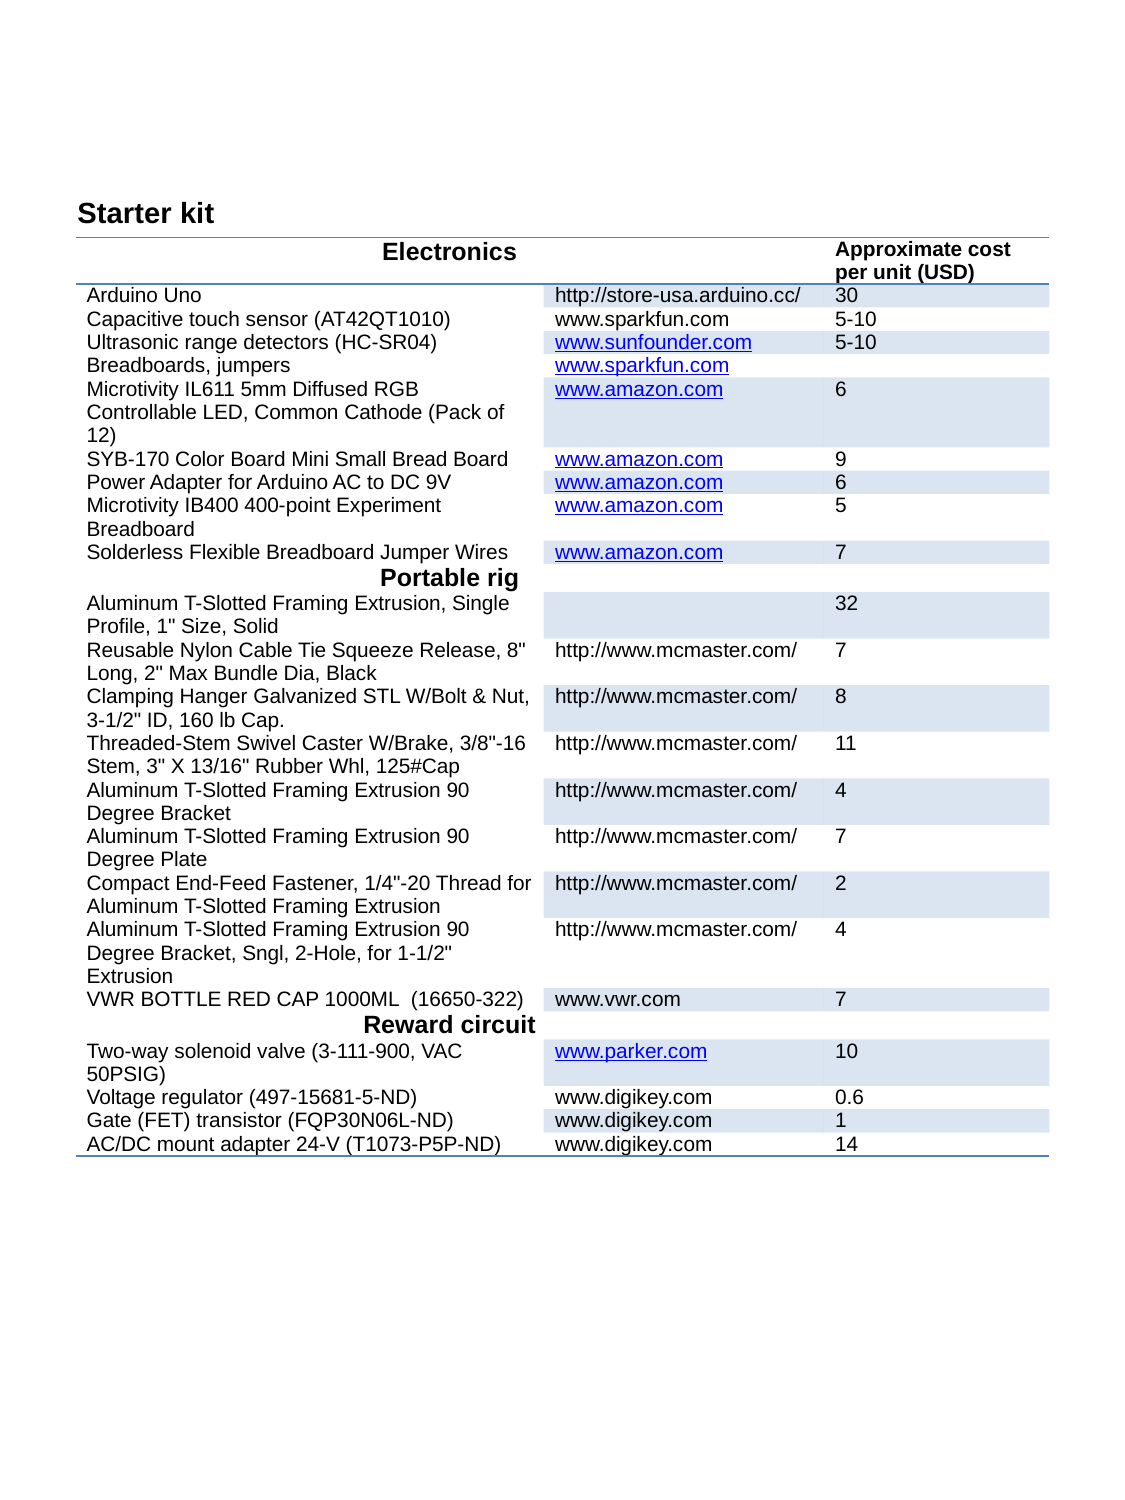

Starter kit
| Electronics |  | Approximate cost per unit (USD) |
| --- | --- | --- |
| Arduino Uno | http://store-usa.arduino.cc/ | 30 |
| Capacitive touch sensor (AT42QT1010) | www.sparkfun.com | 5-10 |
| Ultrasonic range detectors (HC-SR04) | www.sunfounder.com | 5-10 |
| Breadboards, jumpers | www.sparkfun.com |  |
| Microtivity IL611 5mm Diffused RGB Controllable LED, Common Cathode (Pack of 12) | www.amazon.com | 6 |
| SYB-170 Color Board Mini Small Bread Board | www.amazon.com | 9 |
| Power Adapter for Arduino AC to DC 9V | www.amazon.com | 6 |
| Microtivity IB400 400-point Experiment Breadboard | www.amazon.com | 5 |
| Solderless Flexible Breadboard Jumper Wires | www.amazon.com | 7 |
| Portable rig |  |  |
| Aluminum T-Slotted Framing Extrusion, Single Profile, 1" Size, Solid |  | 32 |
| Reusable Nylon Cable Tie Squeeze Release, 8" Long, 2" Max Bundle Dia, Black | http://www.mcmaster.com/ | 7 |
| Clamping Hanger Galvanized STL W/Bolt & Nut, 3-1/2" ID, 160 lb Cap. | http://www.mcmaster.com/ | 8 |
| Threaded-Stem Swivel Caster W/Brake, 3/8"-16 Stem, 3" X 13/16" Rubber Whl, 125#Cap | http://www.mcmaster.com/ | 11 |
| Aluminum T-Slotted Framing Extrusion 90 Degree Bracket | http://www.mcmaster.com/ | 4 |
| Aluminum T-Slotted Framing Extrusion 90 Degree Plate | http://www.mcmaster.com/ | 7 |
| Compact End-Feed Fastener, 1/4"-20 Thread for Aluminum T-Slotted Framing Extrusion | http://www.mcmaster.com/ | 2 |
| Aluminum T-Slotted Framing Extrusion 90 Degree Bracket, Sngl, 2-Hole, for 1-1/2" Extrusion | http://www.mcmaster.com/ | 4 |
| VWR BOTTLE RED CAP 1000ML  (16650-322) | www.vwr.com | 7 |
| Reward circuit |  |  |
| Two-way solenoid valve (3-111-900, VAC 50PSIG) | www.parker.com | 10 |
| Voltage regulator (497-15681-5-ND) | www.digikey.com | 0.6 |
| Gate (FET) transistor (FQP30N06L-ND) | www.digikey.com | 1 |
| AC/DC mount adapter 24-V (T1073-P5P-ND) | www.digikey.com | 14 |